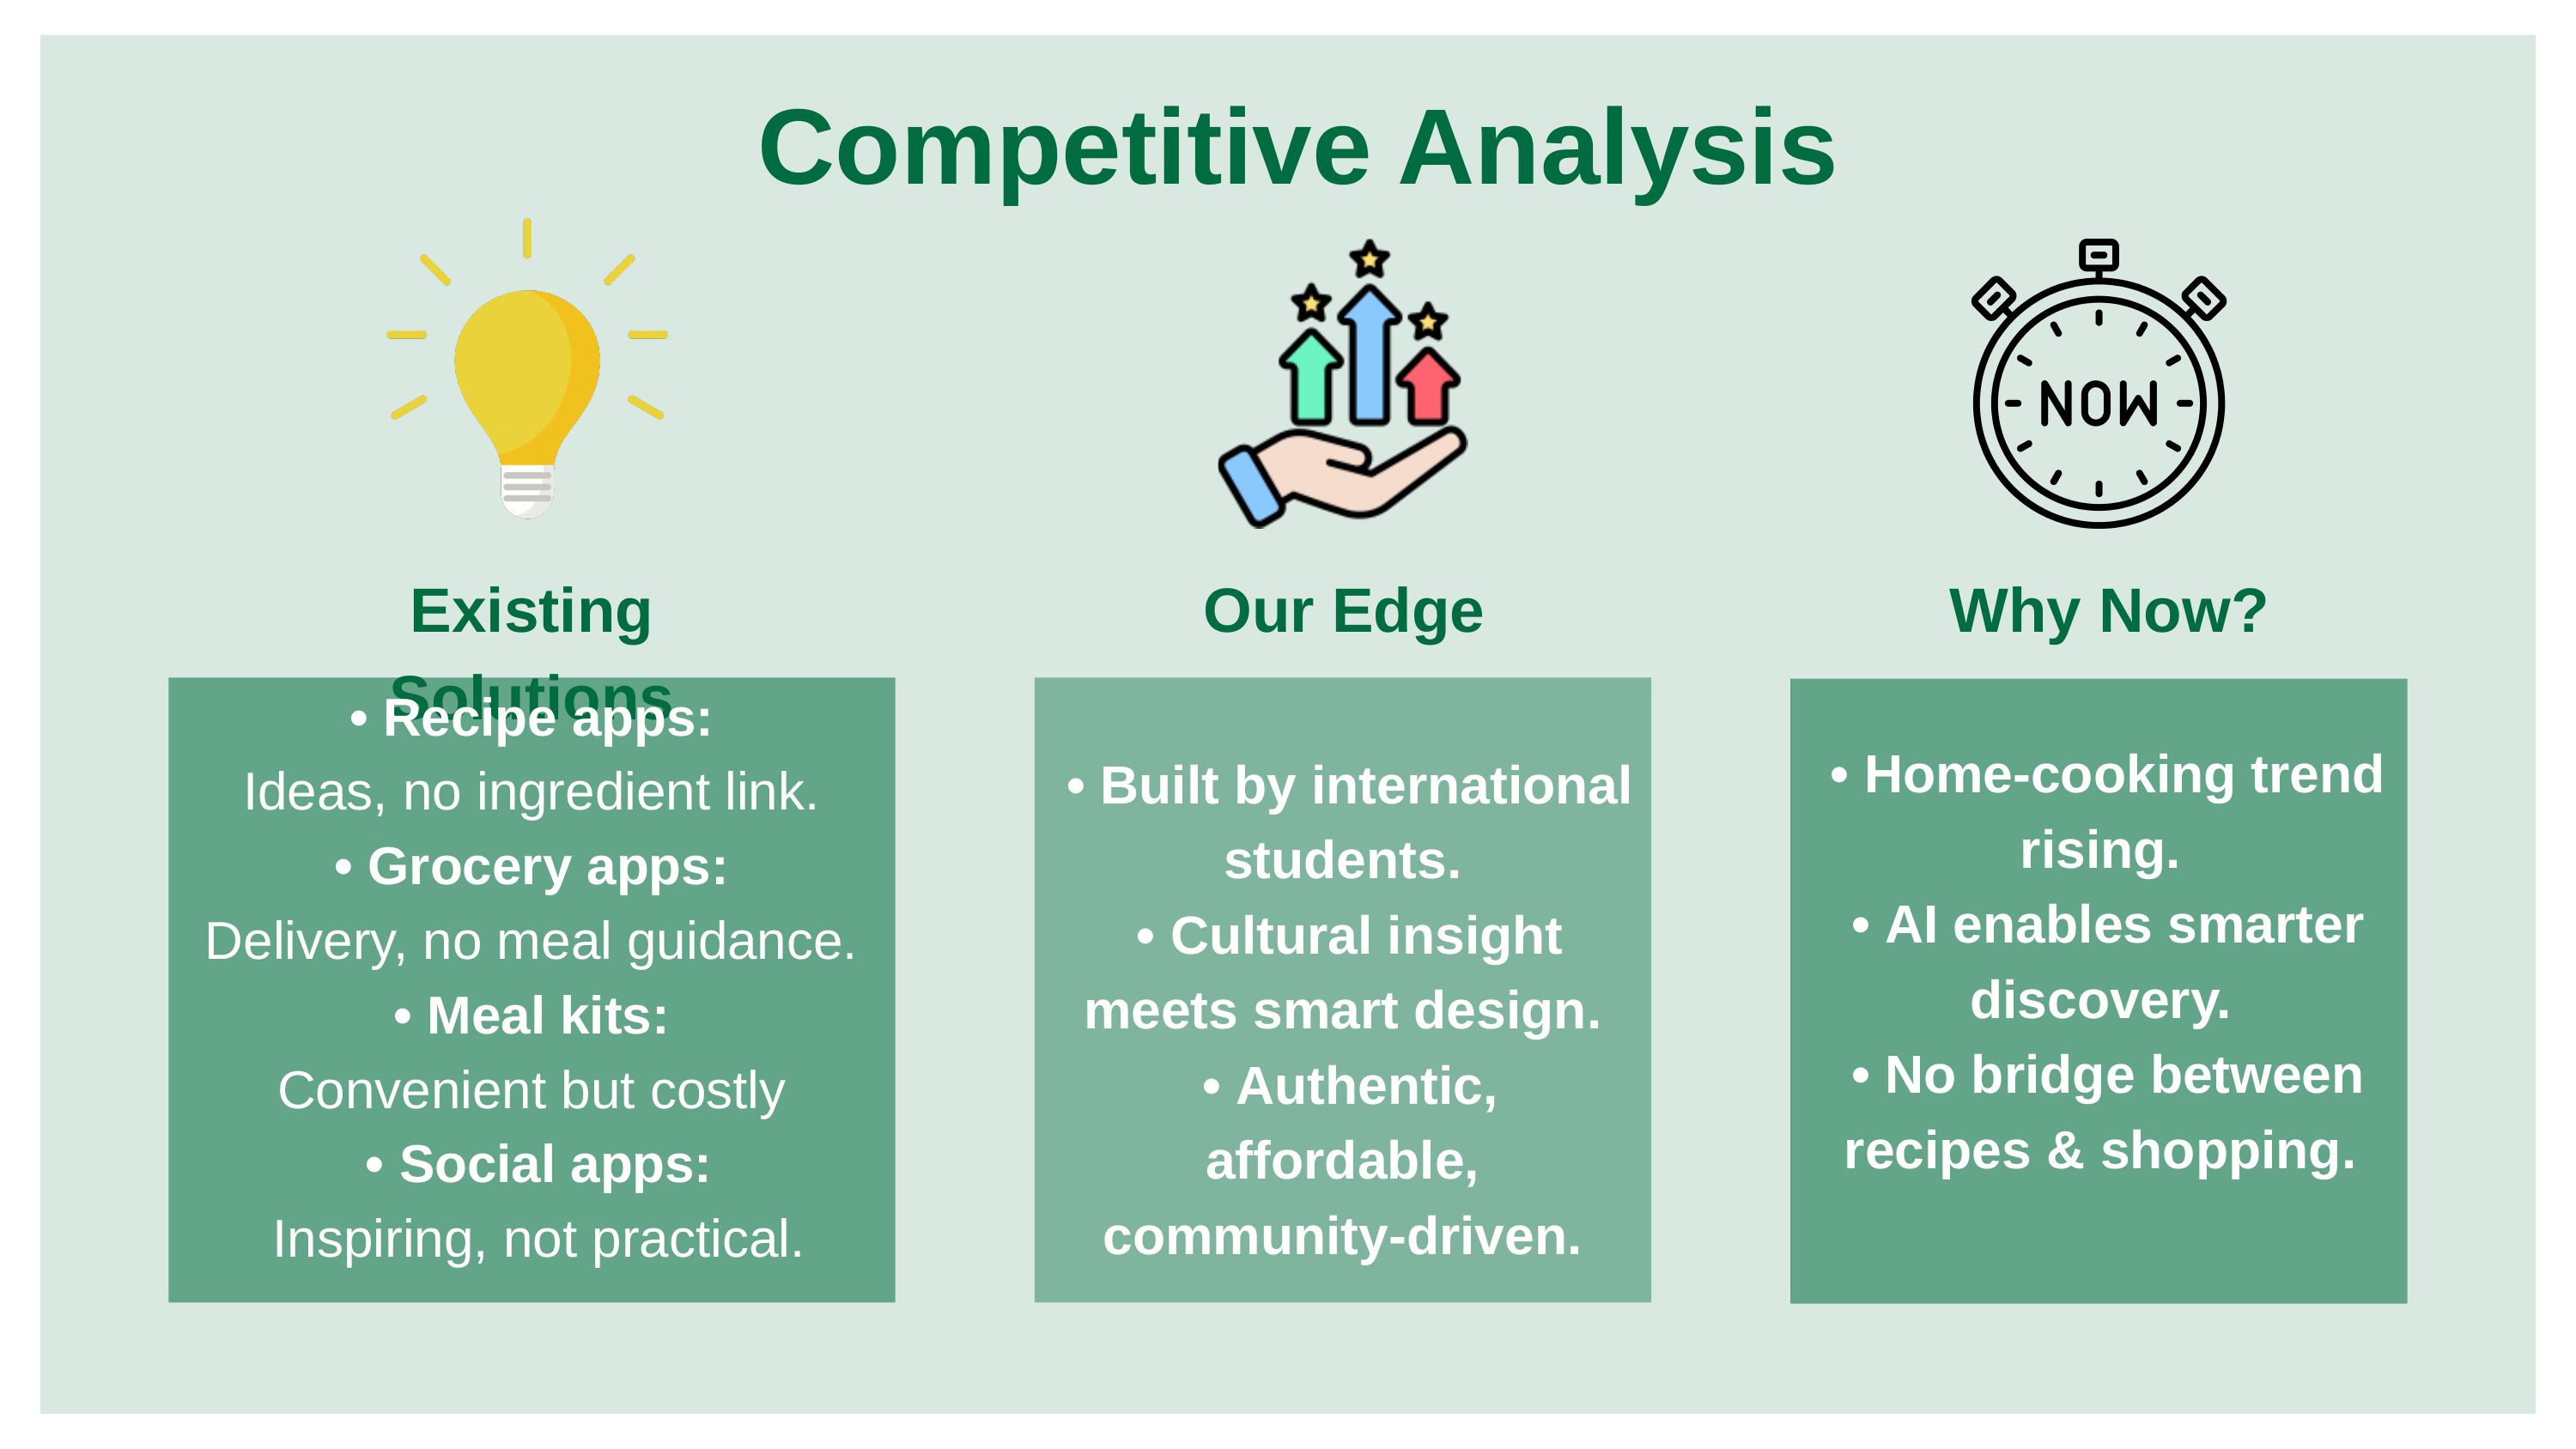

Competitive Analysis

Existing Solutions
Our Edge
Why Now?

 • Recipe apps:
Ideas, no ingredient link.
 • Grocery apps:
Delivery, no meal guidance.
 • Meal kits:
Convenient but costly
 • Social apps:
 Inspiring, not practical.

 • Home-cooking trend rising.
 • AI enables smarter discovery.
 • No bridge between recipes & shopping.

 • Built by international students.
 • Cultural insight meets smart design.
 • Authentic, affordable, community-driven.